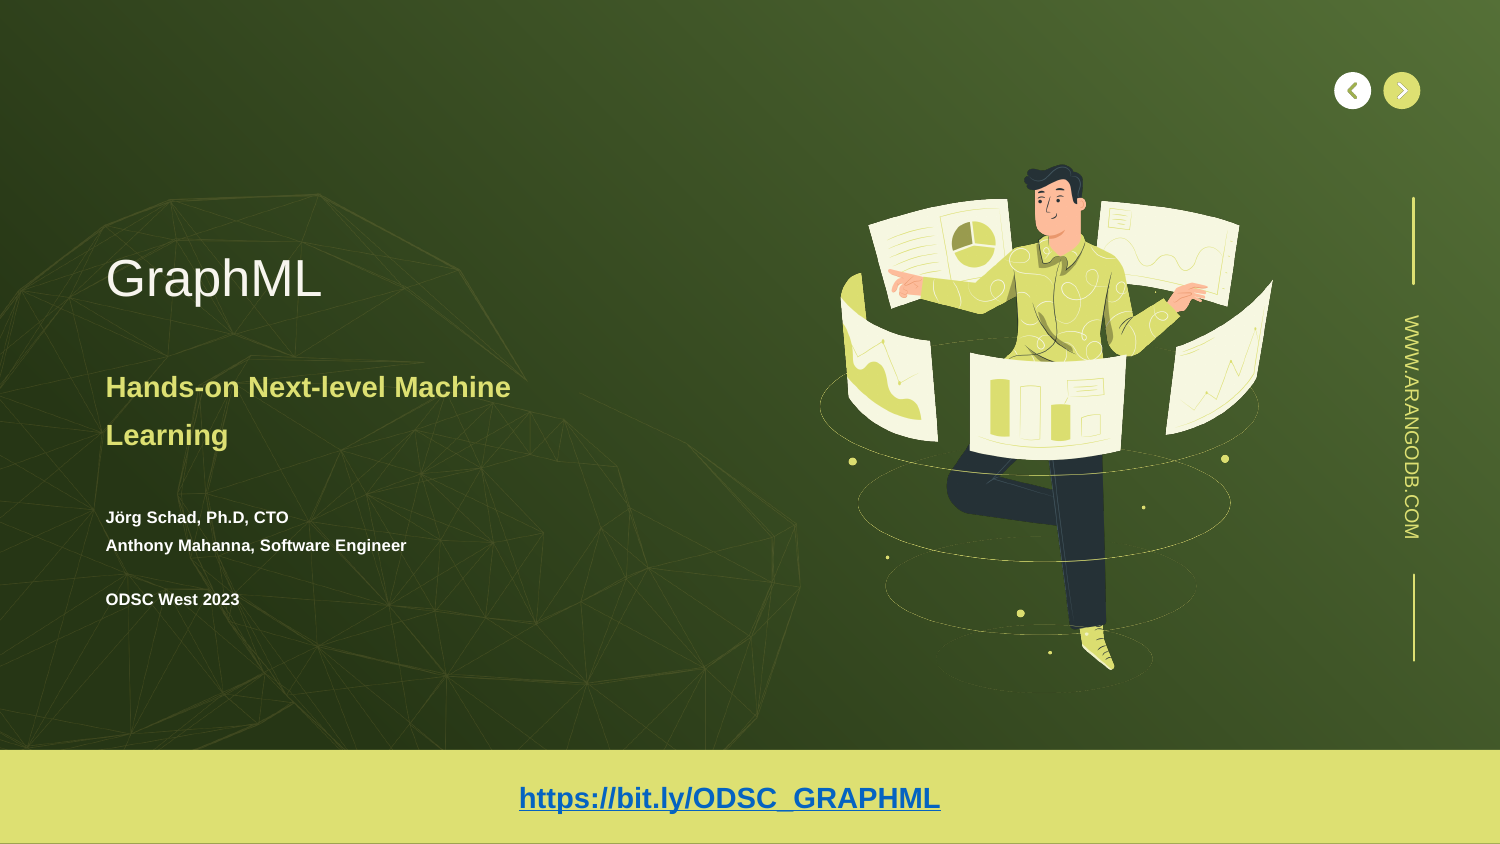

GraphML
Hands-on Next-level Machine Learning
Jörg Schad, Ph.D, CTO
Anthony Mahanna, Software Engineer

ODSC West 2023
https://bit.ly/ODSC_GRAPHML